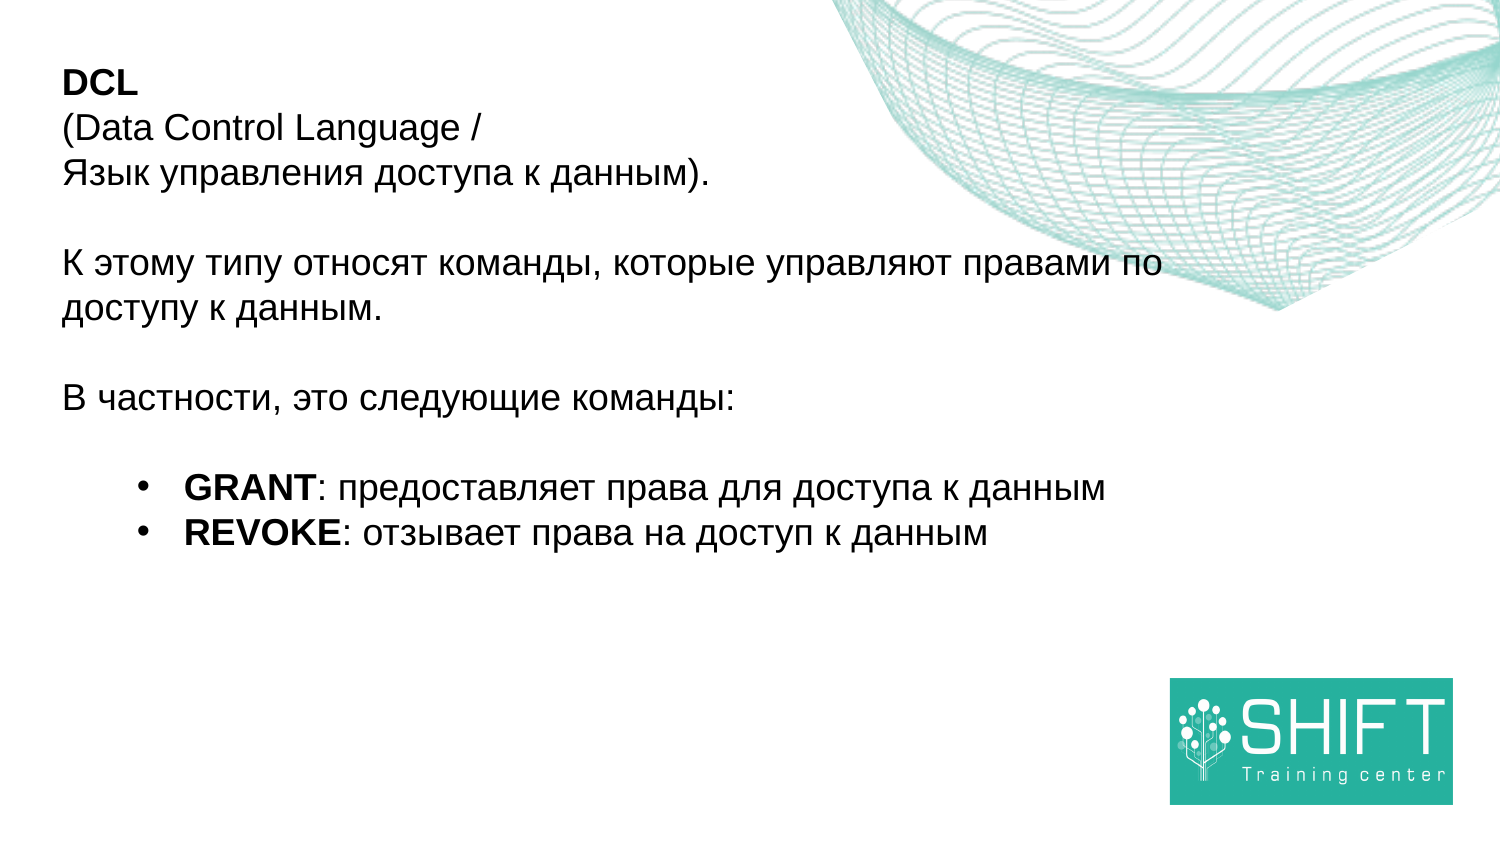

DCL
(Data Control Language /
Язык управления доступа к данным).

К этому типу относят команды, которые управляют правами по доступу к данным.

В частности, это следующие команды:

GRANT: предоставляет права для доступа к данным
REVOKE: отзывает права на доступ к данным